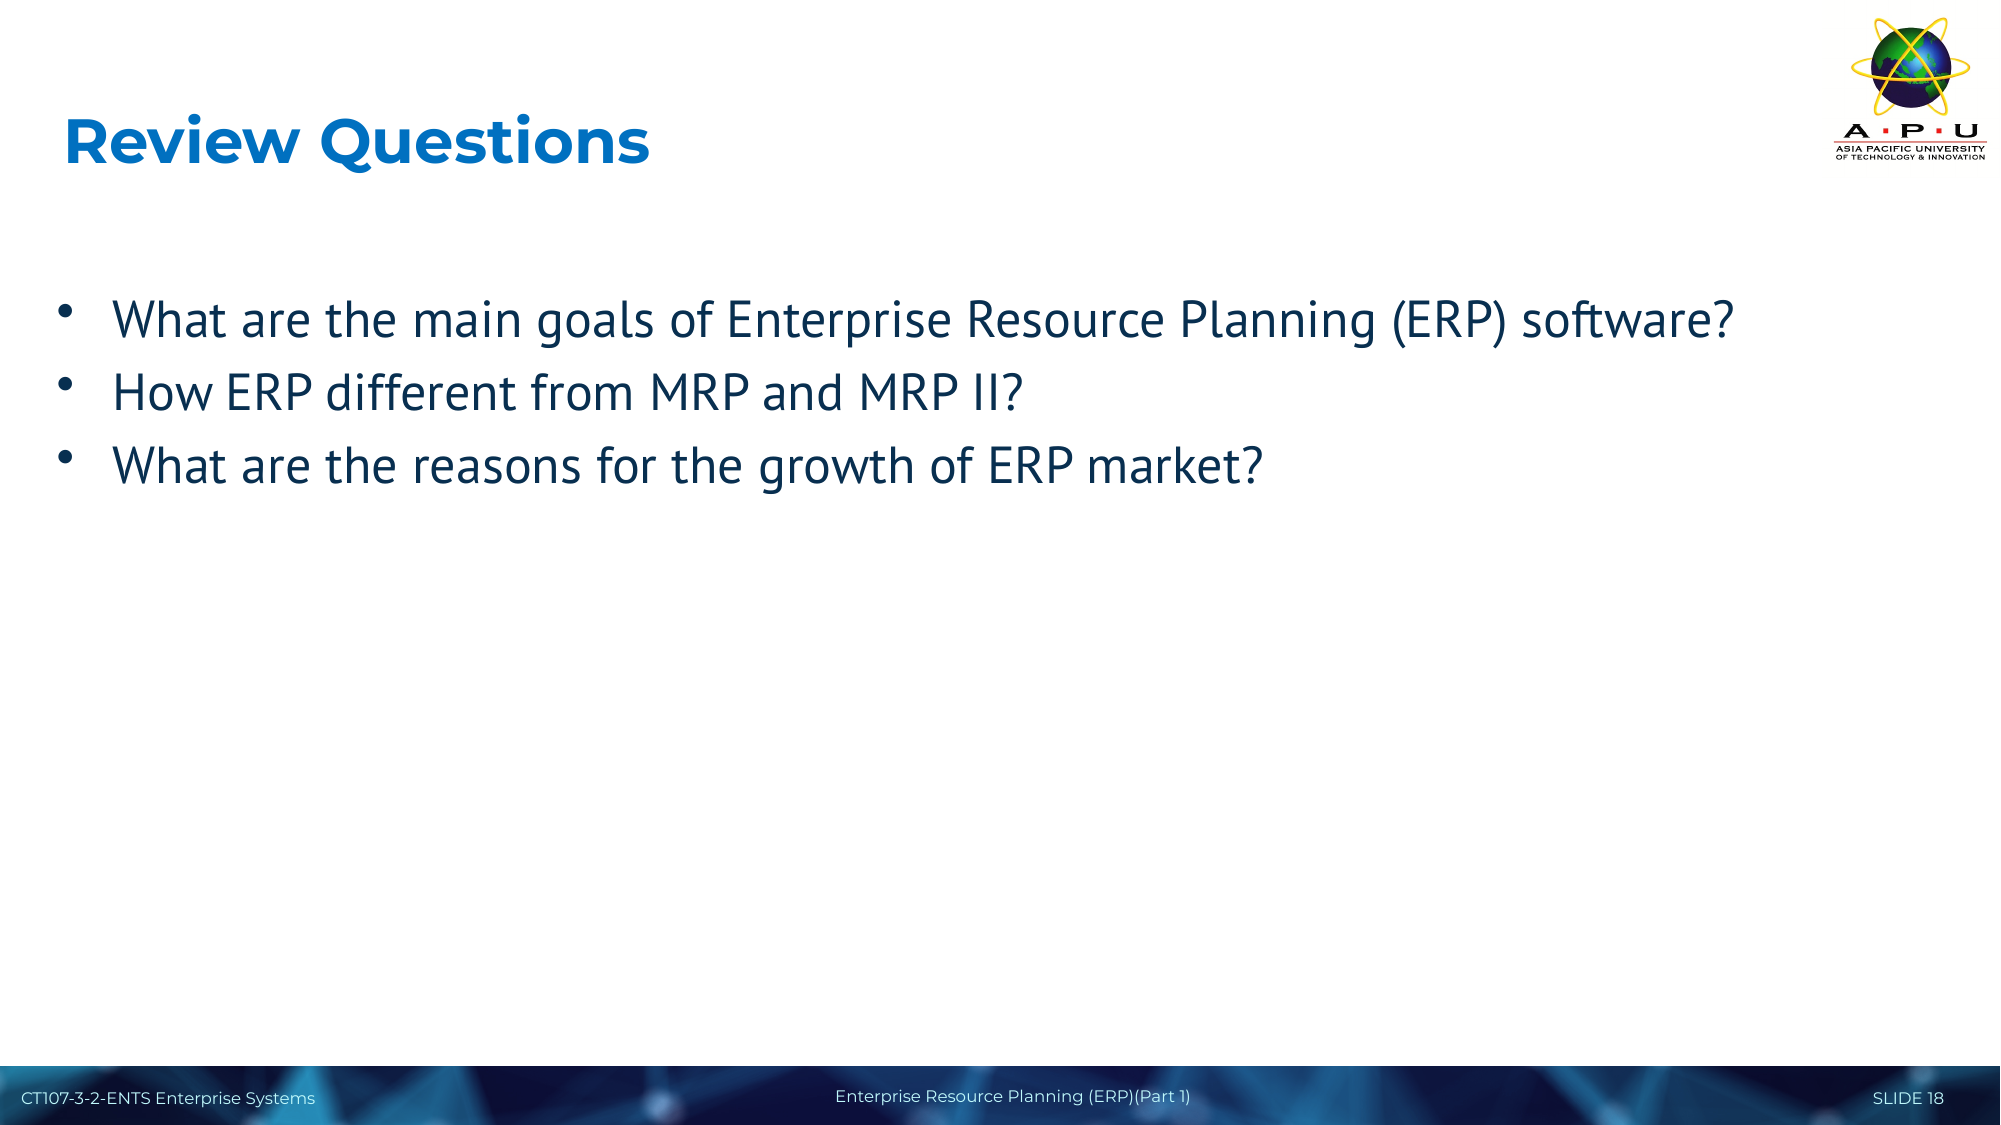

# Review Questions
What are the main goals of Enterprise Resource Planning (ERP) software?
How ERP different from MRP and MRP II?
What are the reasons for the growth of ERP market?